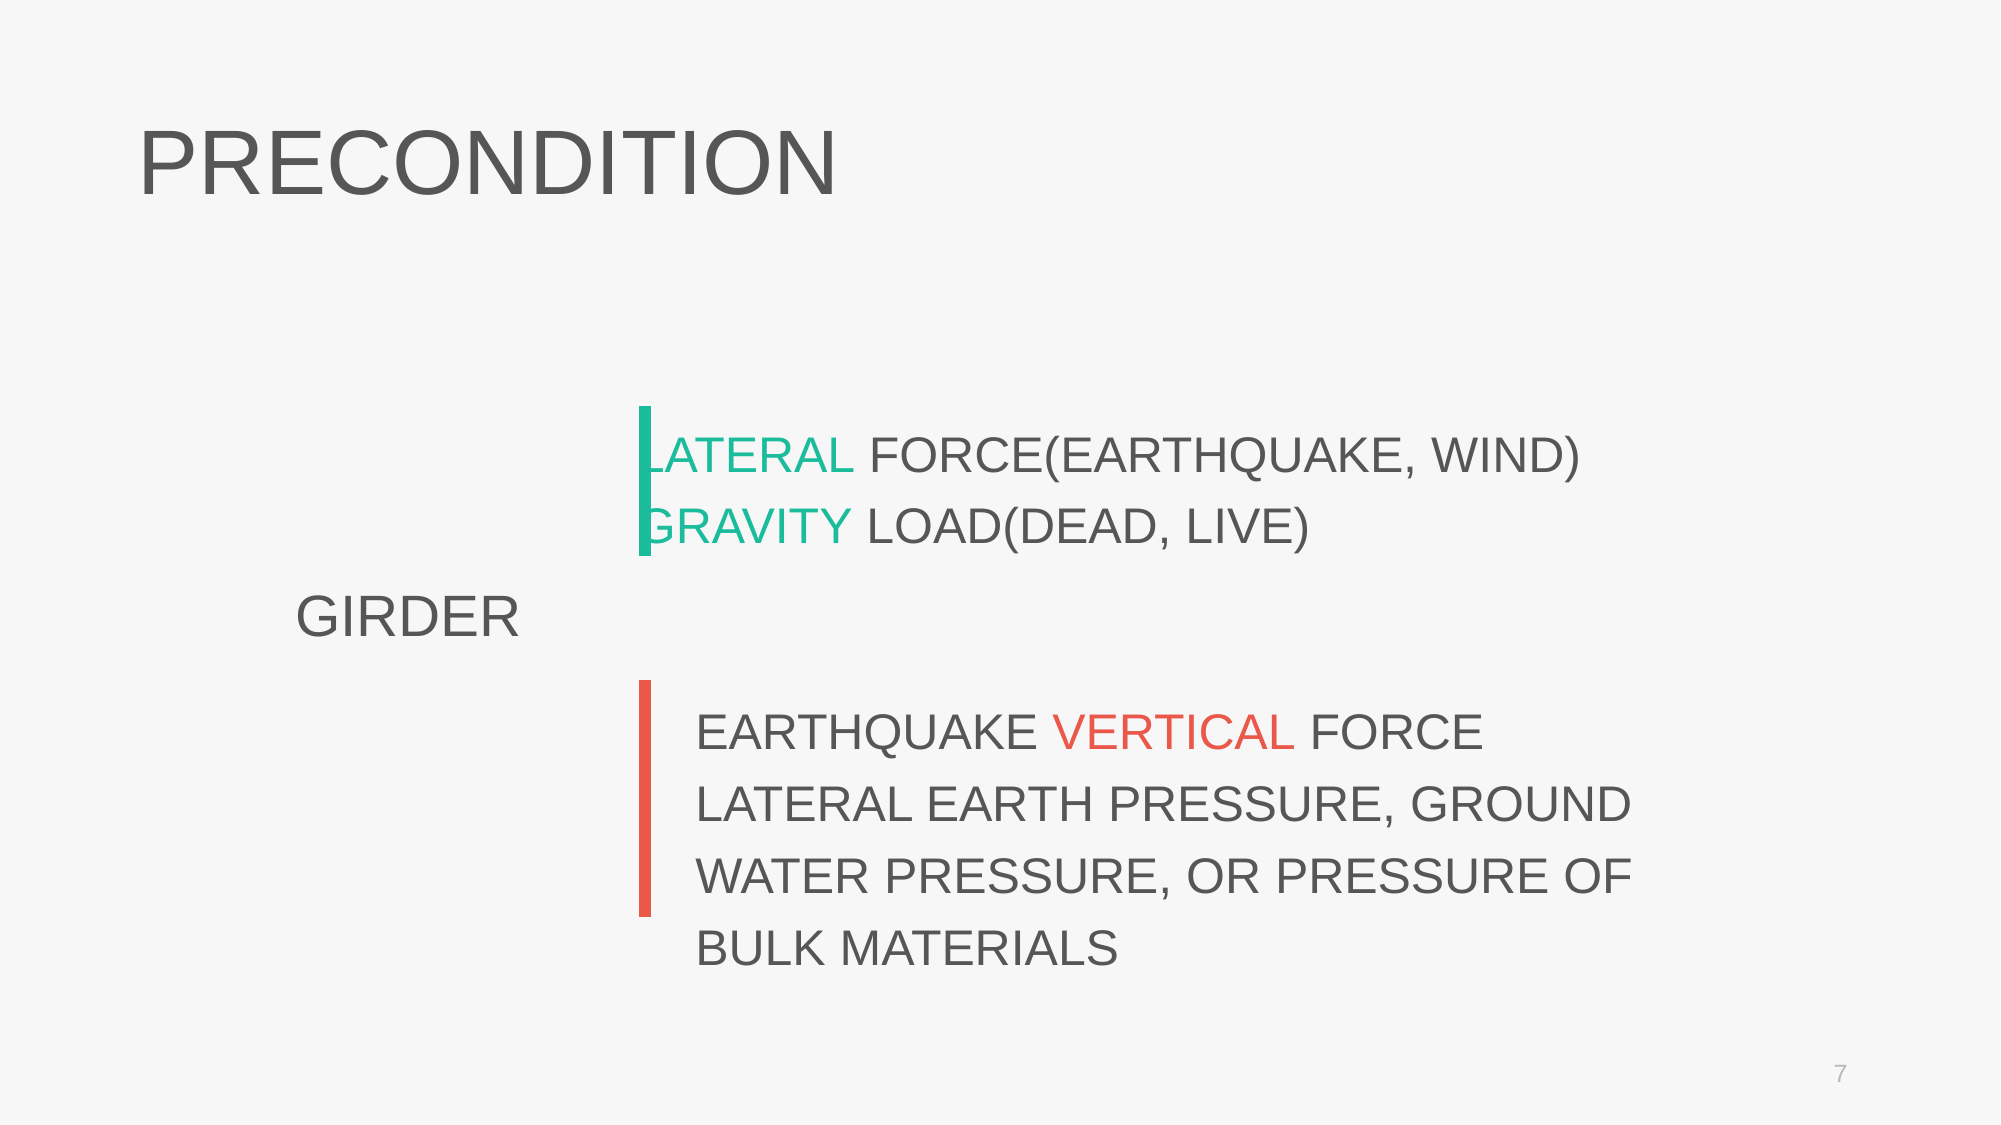

PRECONDITION
LATERAL FORCE(EARTHQUAKE, WIND)
GRAVITY LOAD(DEAD, LIVE)
GIRDER
EARTHQUAKE VERTICAL FORCE
LATERAL EARTH PRESSURE, GROUND WATER PRESSURE, OR PRESSURE OF BULK MATERIALS
7